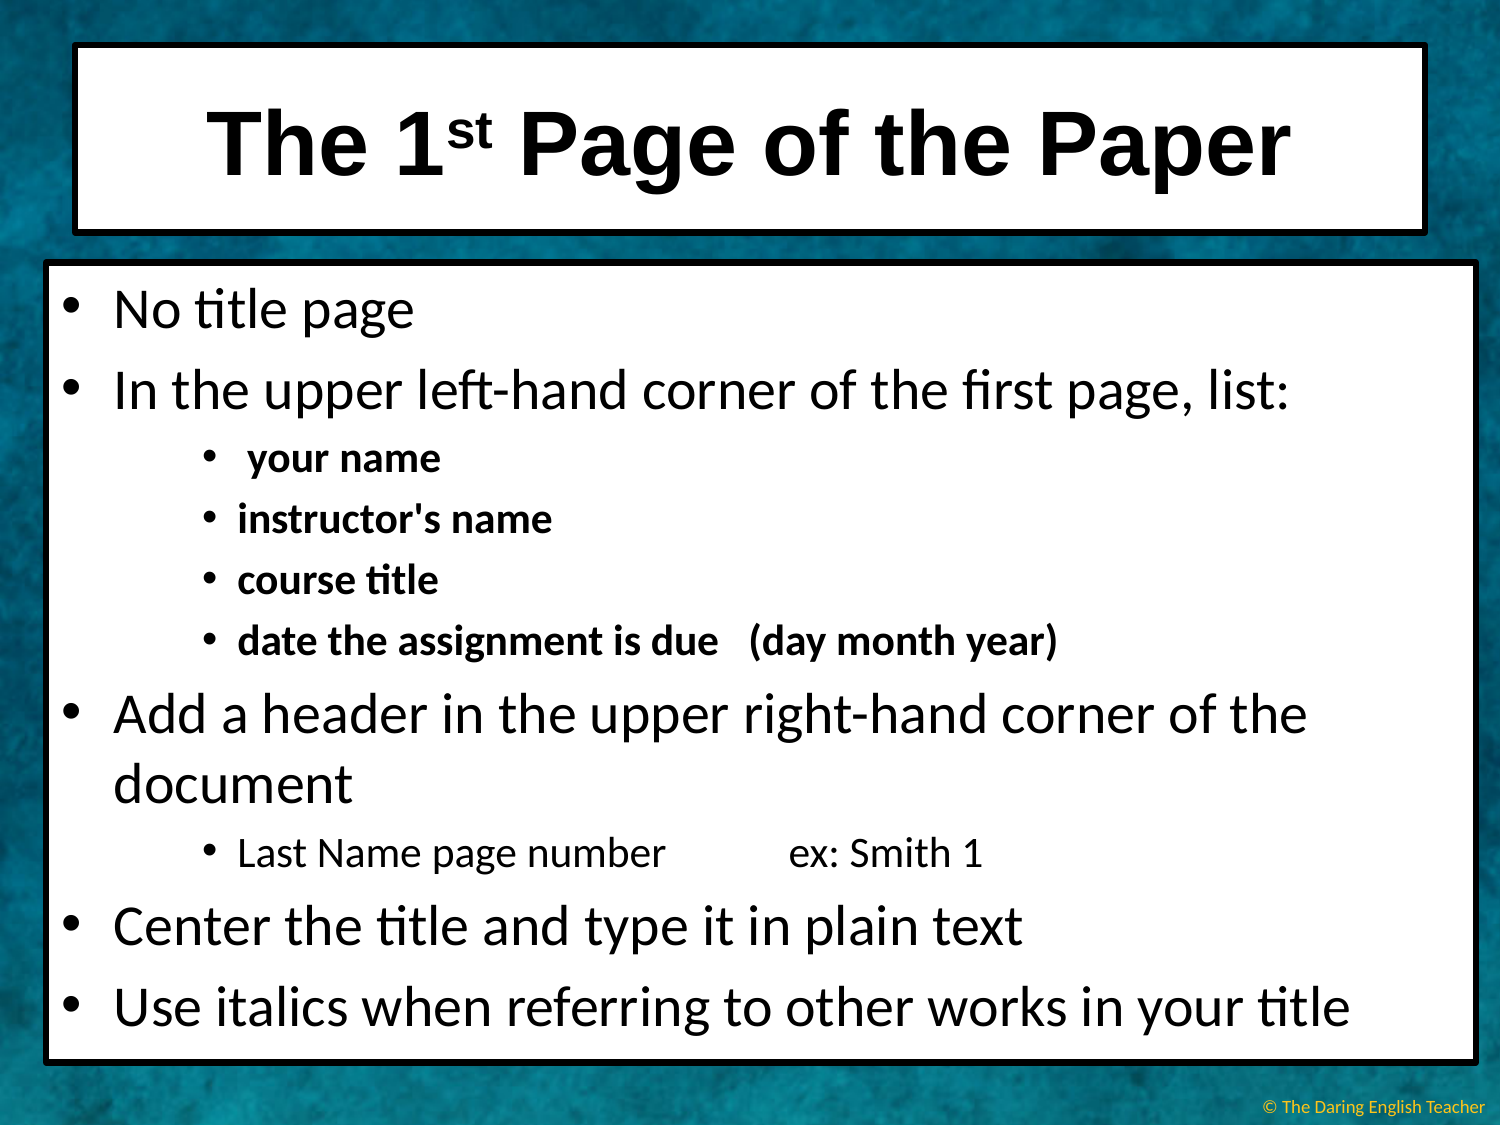

# The 1st Page of the Paper
No title page
In the upper left-hand corner of the first page, list:
 your name
instructor's name
course title
date the assignment is due   (day month year)
Add a header in the upper right-hand corner of the document
Last Name page number         			   ex: Smith 1
Center the title and type it in plain text
Use italics when referring to other works in your title